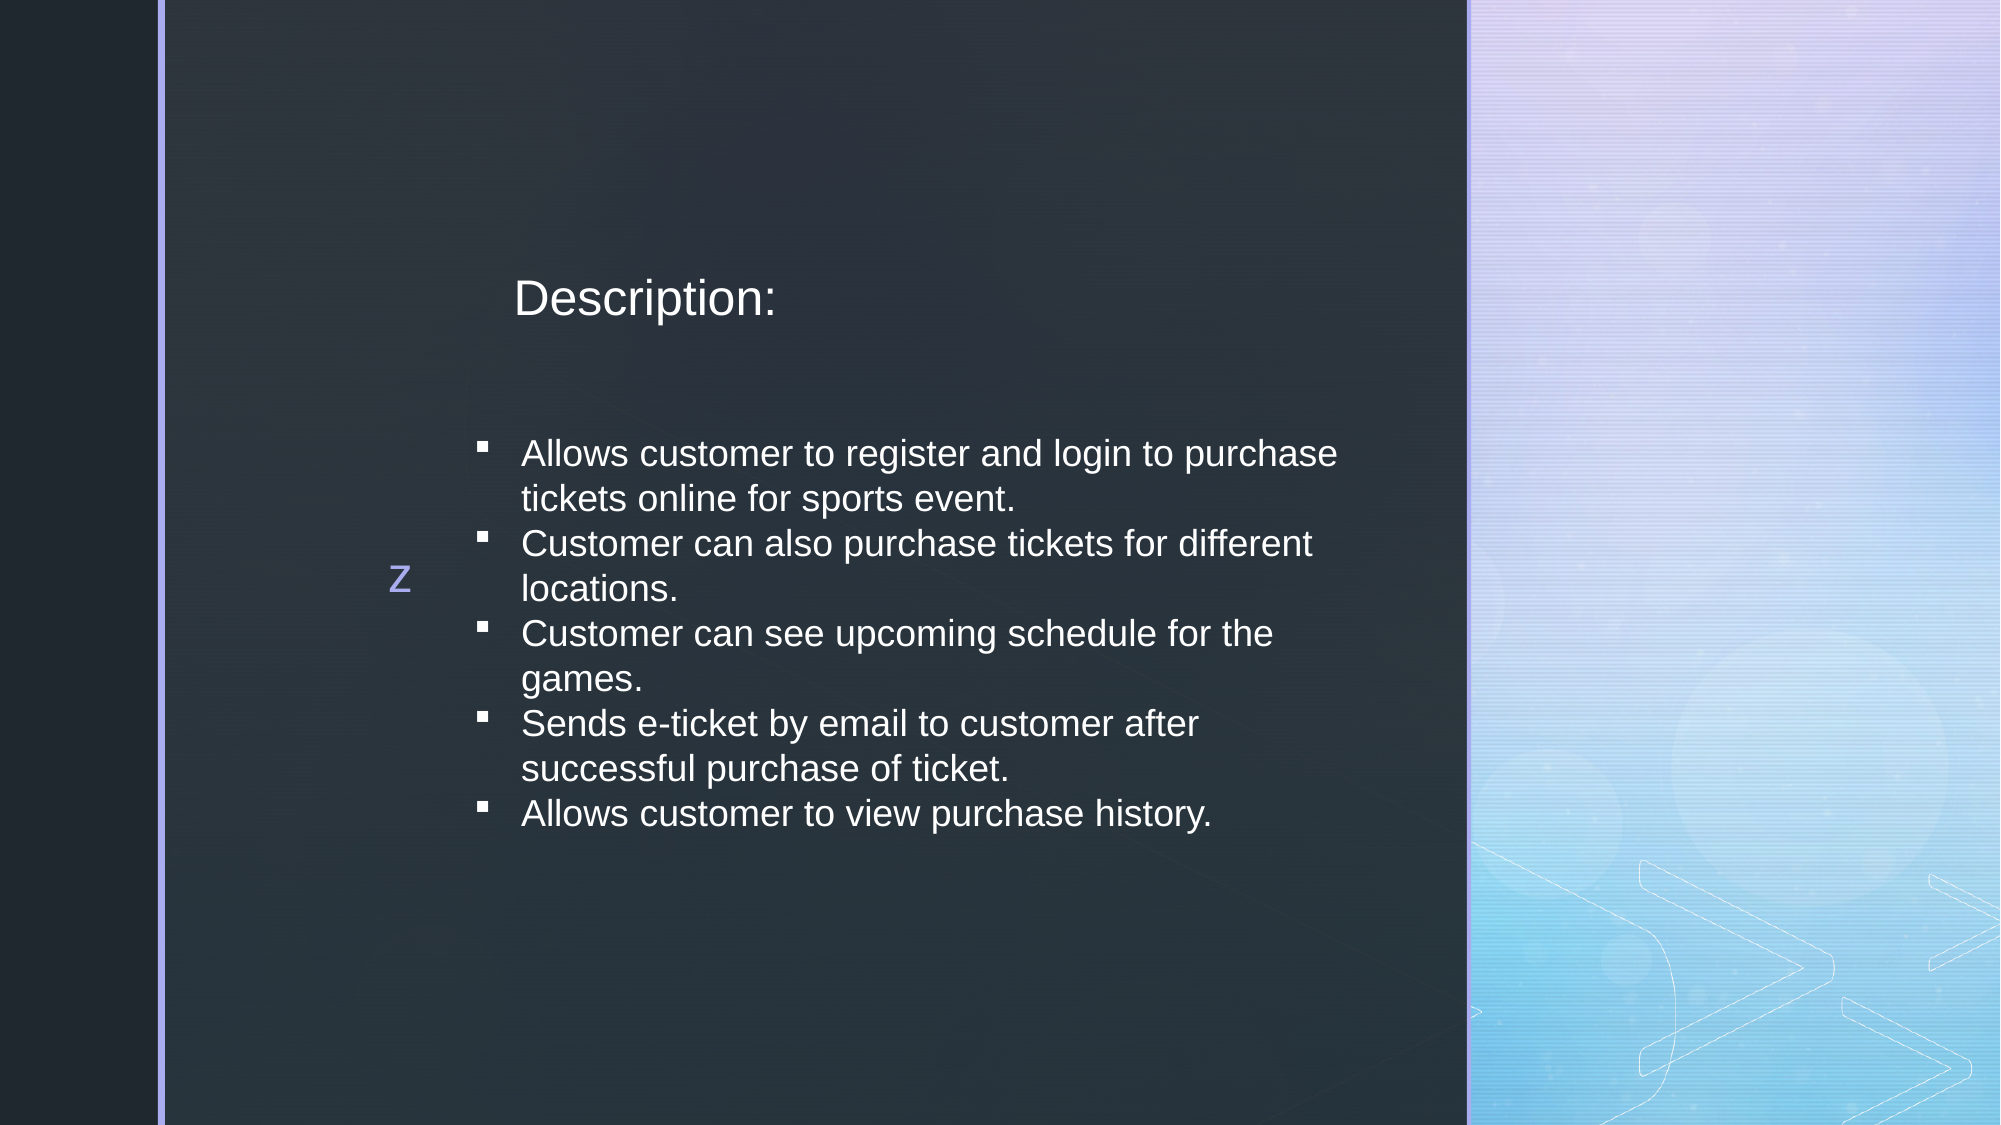

# Description:
Allows customer to register and login to purchase tickets online for sports event.
Customer can also purchase tickets for different locations.
Customer can see upcoming schedule for the games.
Sends e-ticket by email to customer after successful purchase of ticket.
Allows customer to view purchase history.